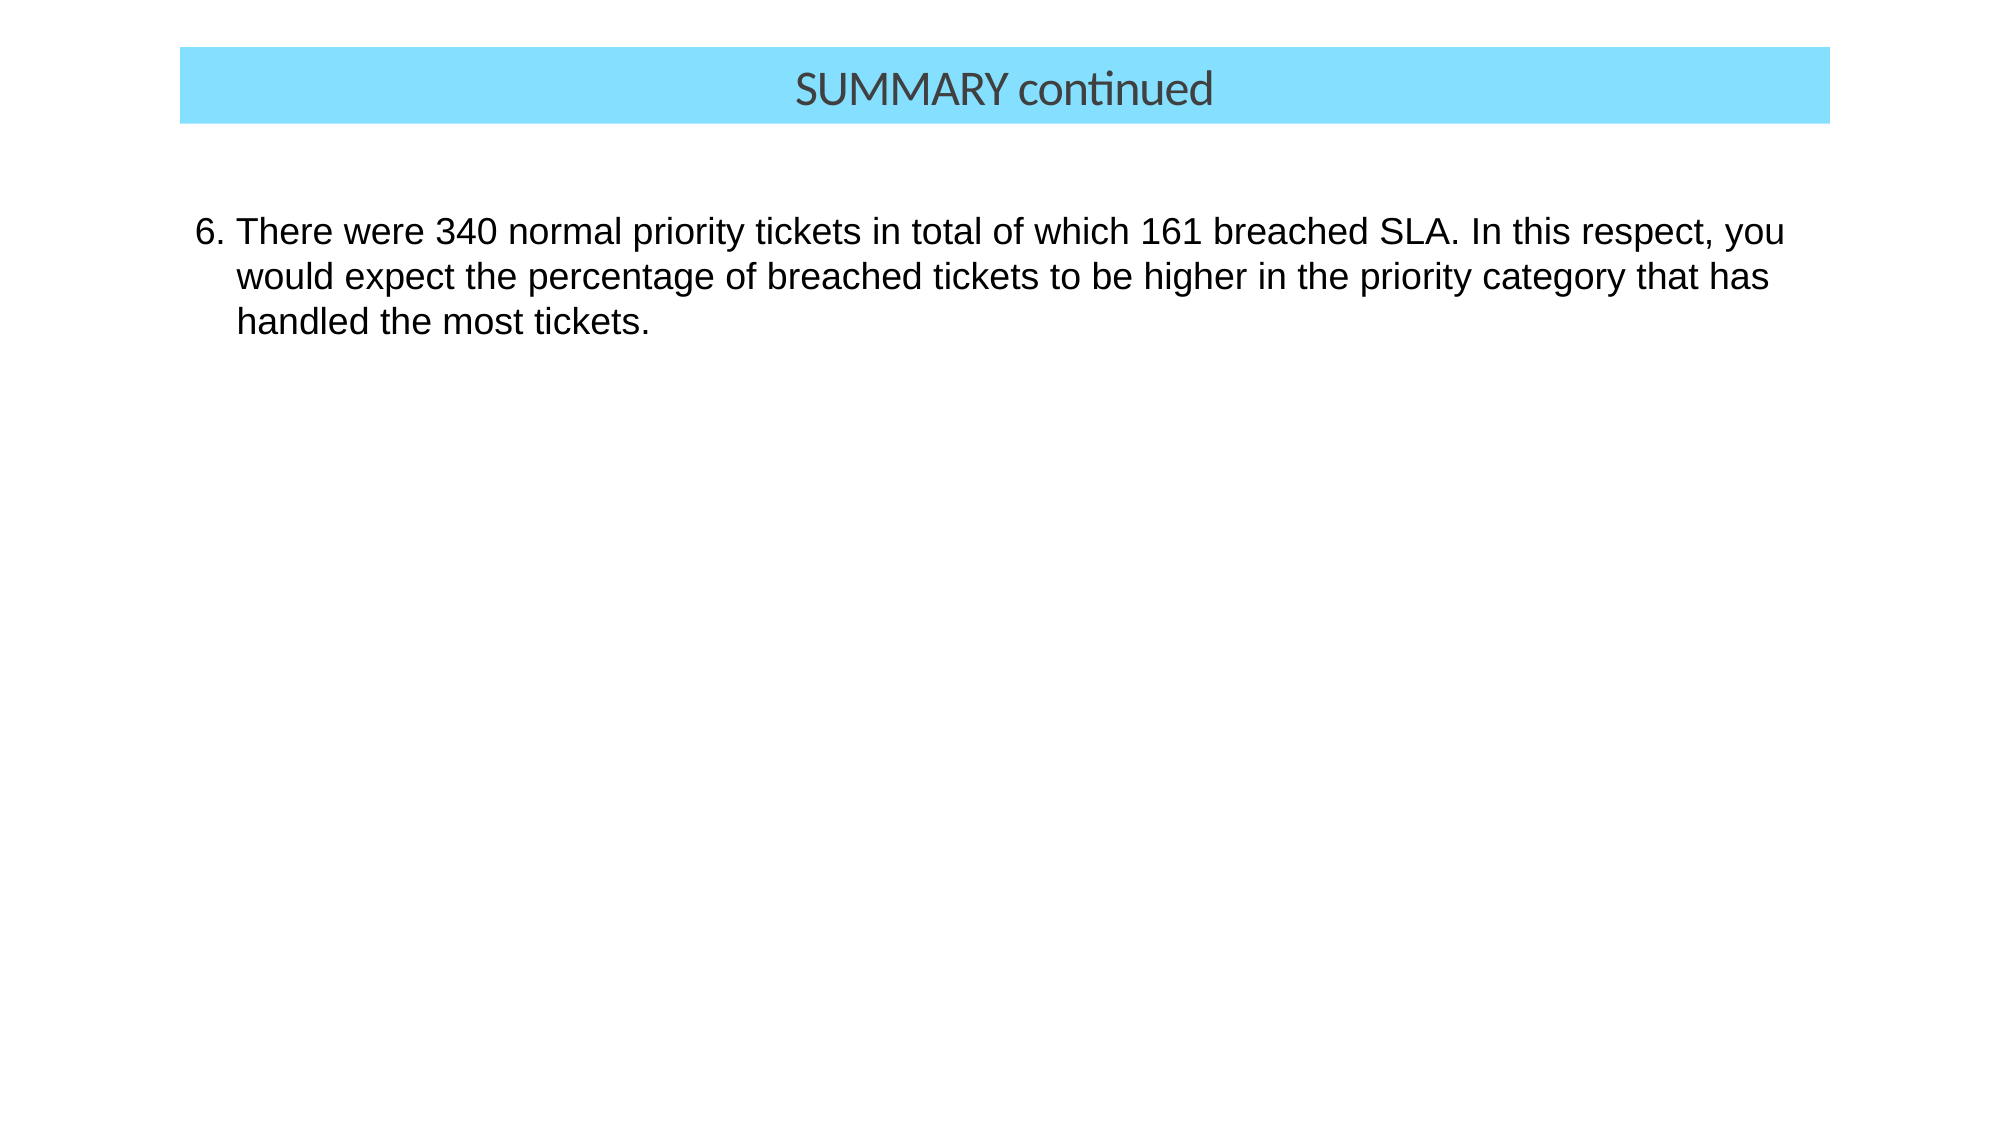

# SUMMARY continued
6. There were 340 normal priority tickets in total of which 161 breached SLA. In this respect, you
    would expect the percentage of breached tickets to be higher in the priority category that has
    handled the most tickets.